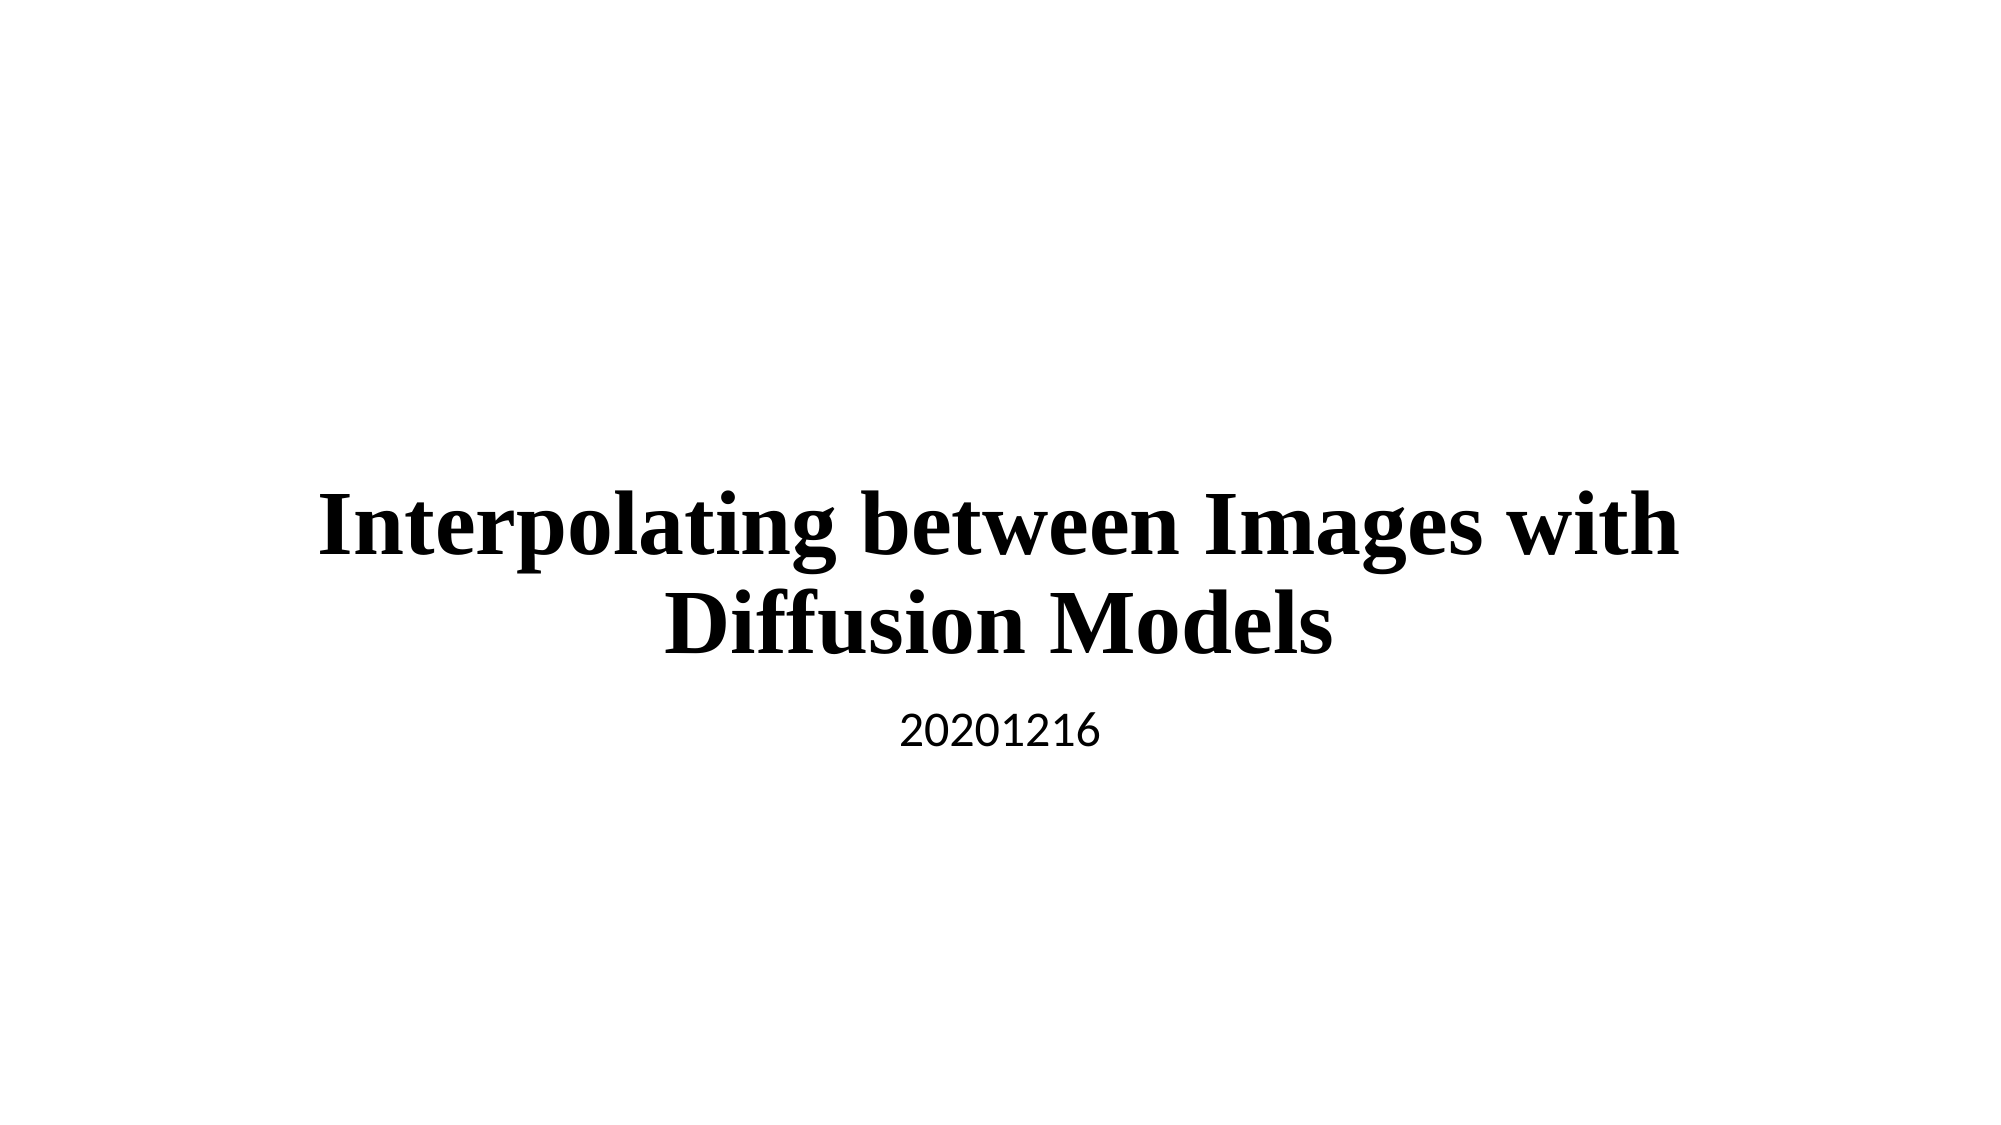

# Interpolating between Images with Diffusion Models
20201216